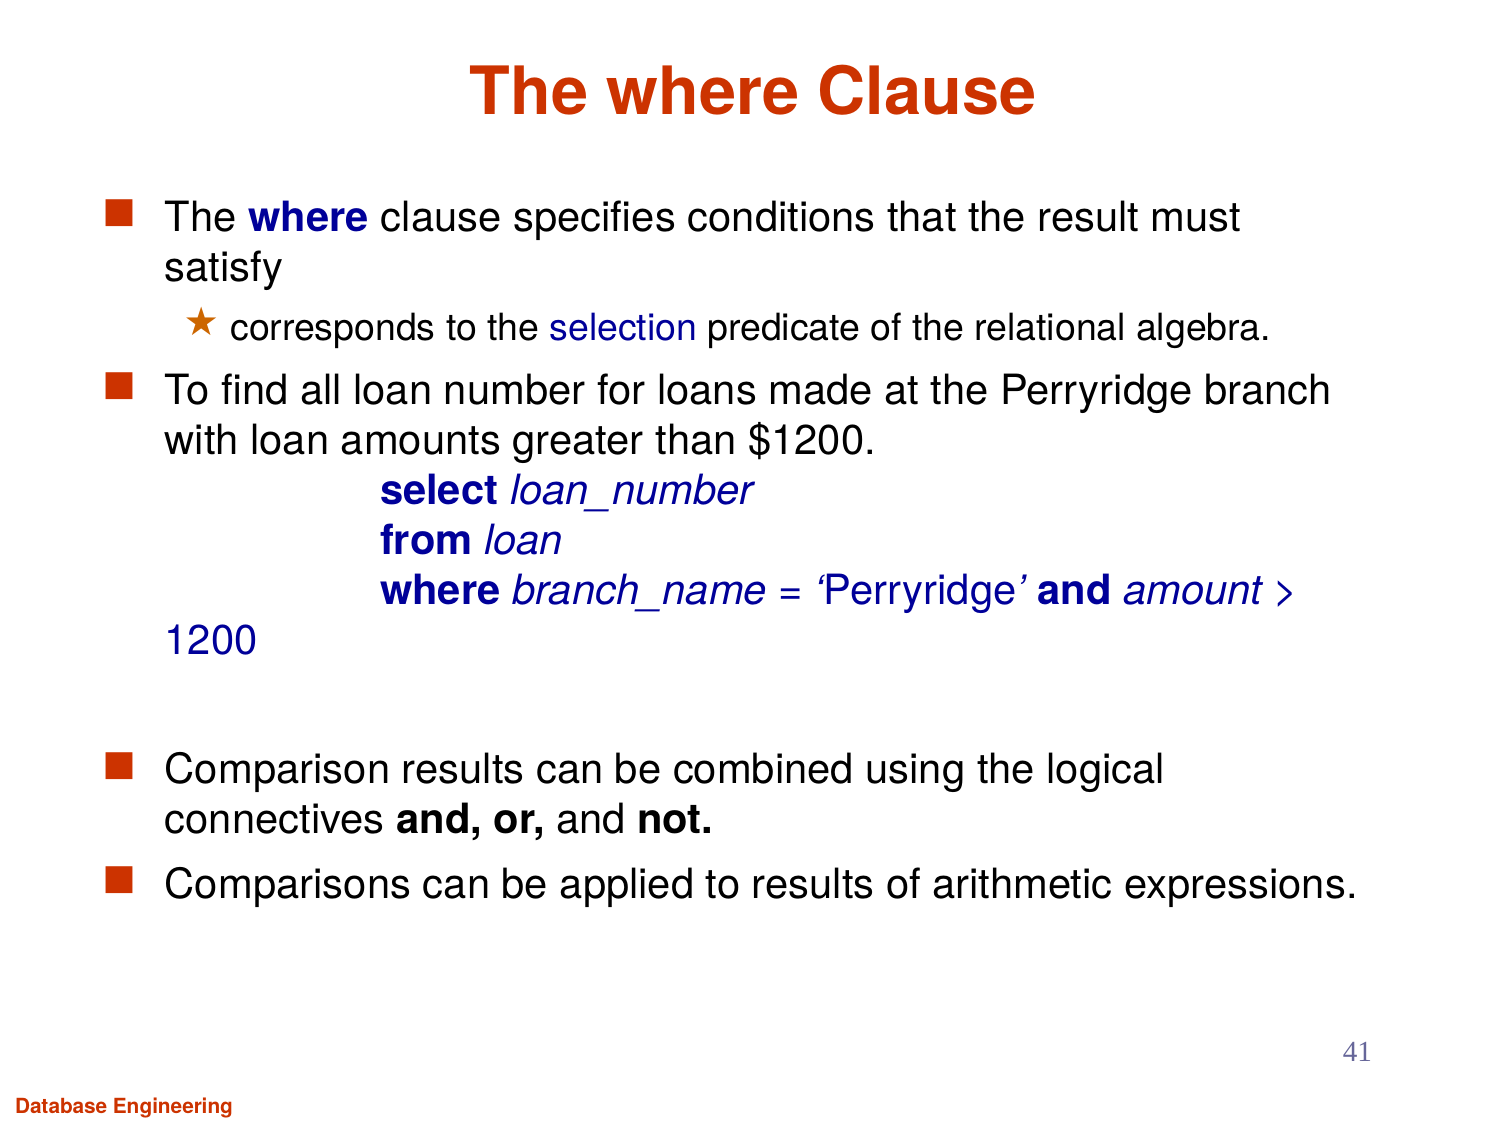

# The where Clause
The where clause specifies conditions that the result must satisfy
corresponds to the selection predicate of the relational algebra.
To find all loan number for loans made at the Perryridge branch with loan amounts greater than $1200.
	select loan_number
	from loan
	where branch_name = ‘Perryridge’ and amount > 1200

Comparison results can be combined using the logical connectives and, or, and not.
Comparisons can be applied to results of arithmetic expressions.
41